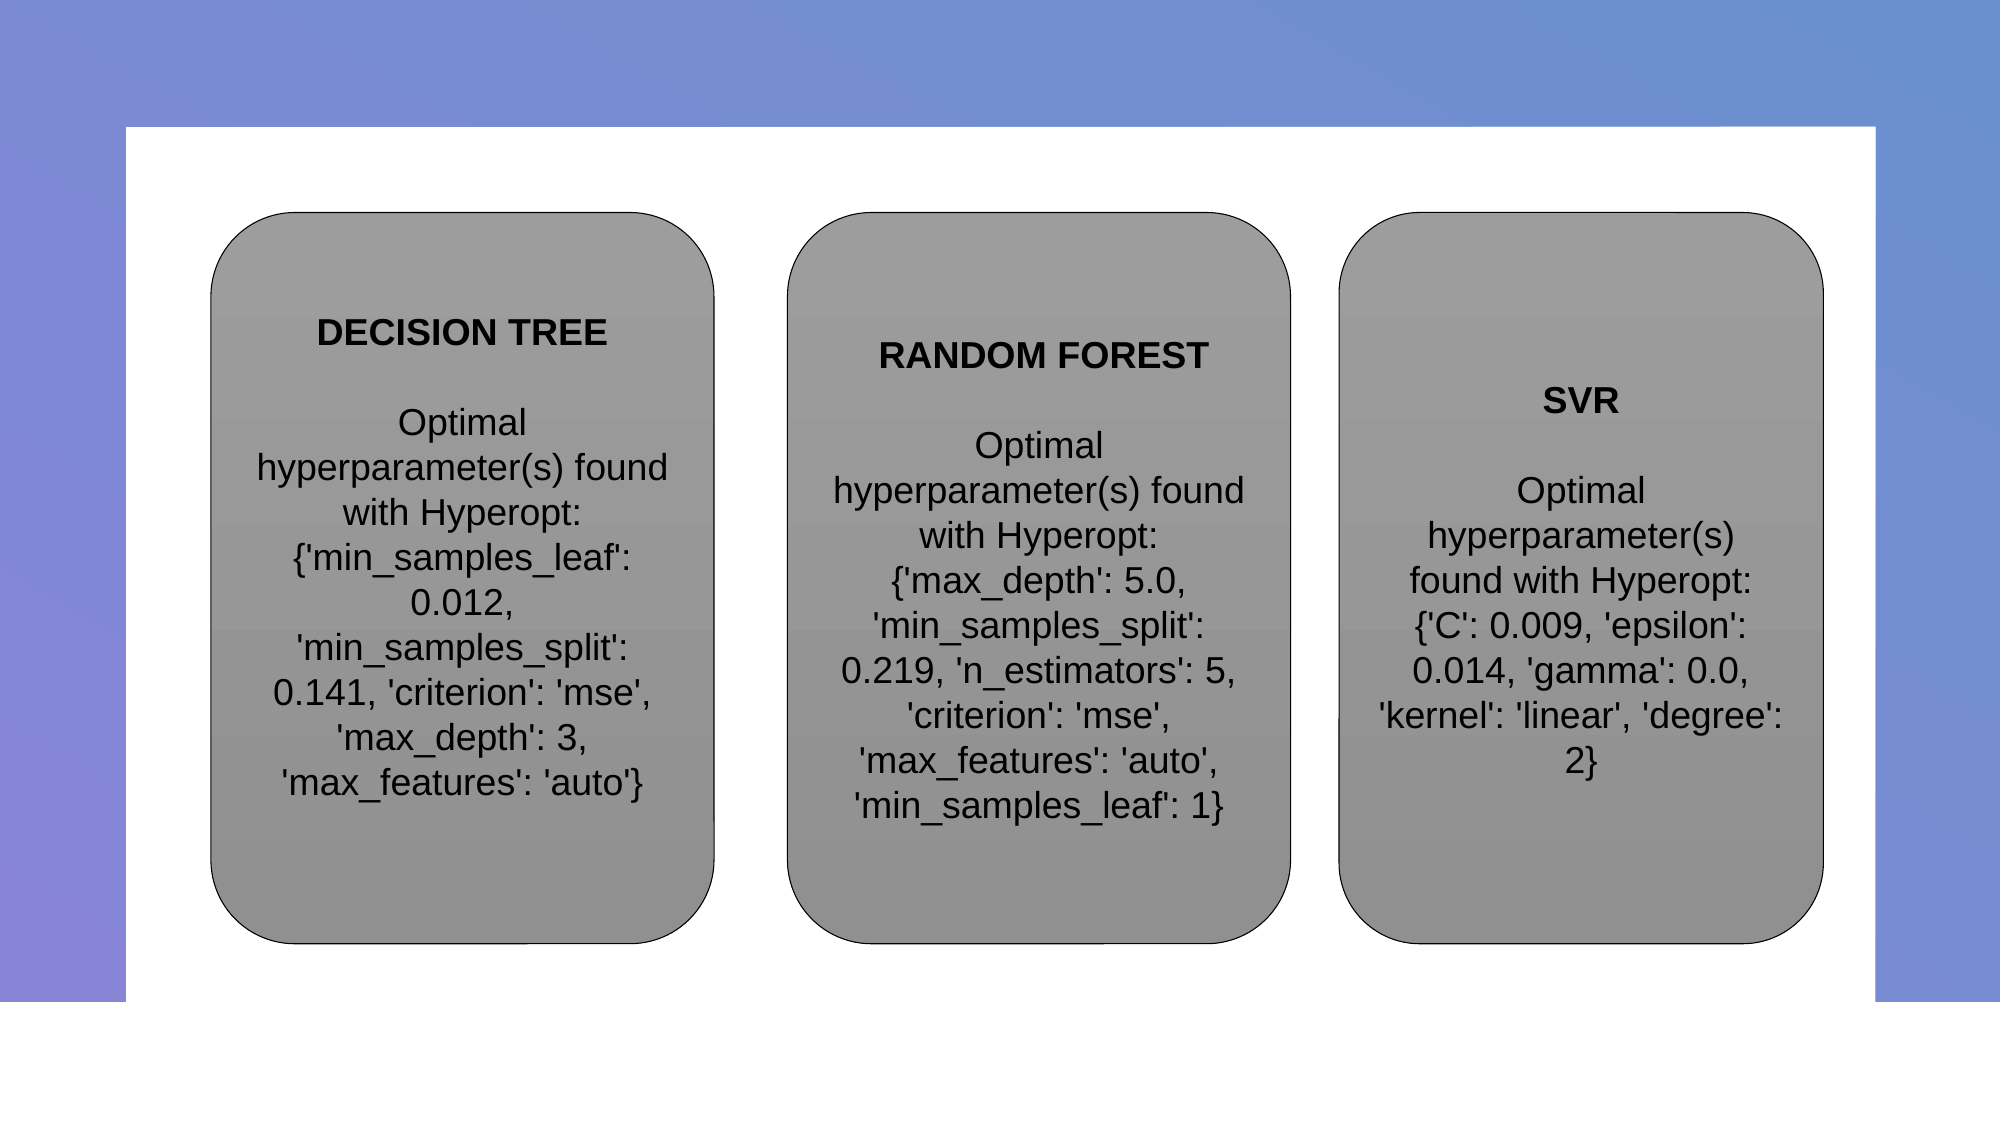

DECISION TREE

Optimal hyperparameter(s) found with Hyperopt: {'min_samples_leaf': 0.012, 'min_samples_split': 0.141, 'criterion': 'mse', 'max_depth': 3, 'max_features': 'auto'}

 RANDOM FOREST

Optimal hyperparameter(s) found with Hyperopt: {'max_depth': 5.0, 'min_samples_split': 0.219, 'n_estimators': 5, 'criterion': 'mse', 'max_features': 'auto', 'min_samples_leaf': 1}
SVR

Optimal hyperparameter(s) found with Hyperopt: {'C': 0.009, 'epsilon': 0.014, 'gamma': 0.0, 'kernel': 'linear', 'degree': 2}